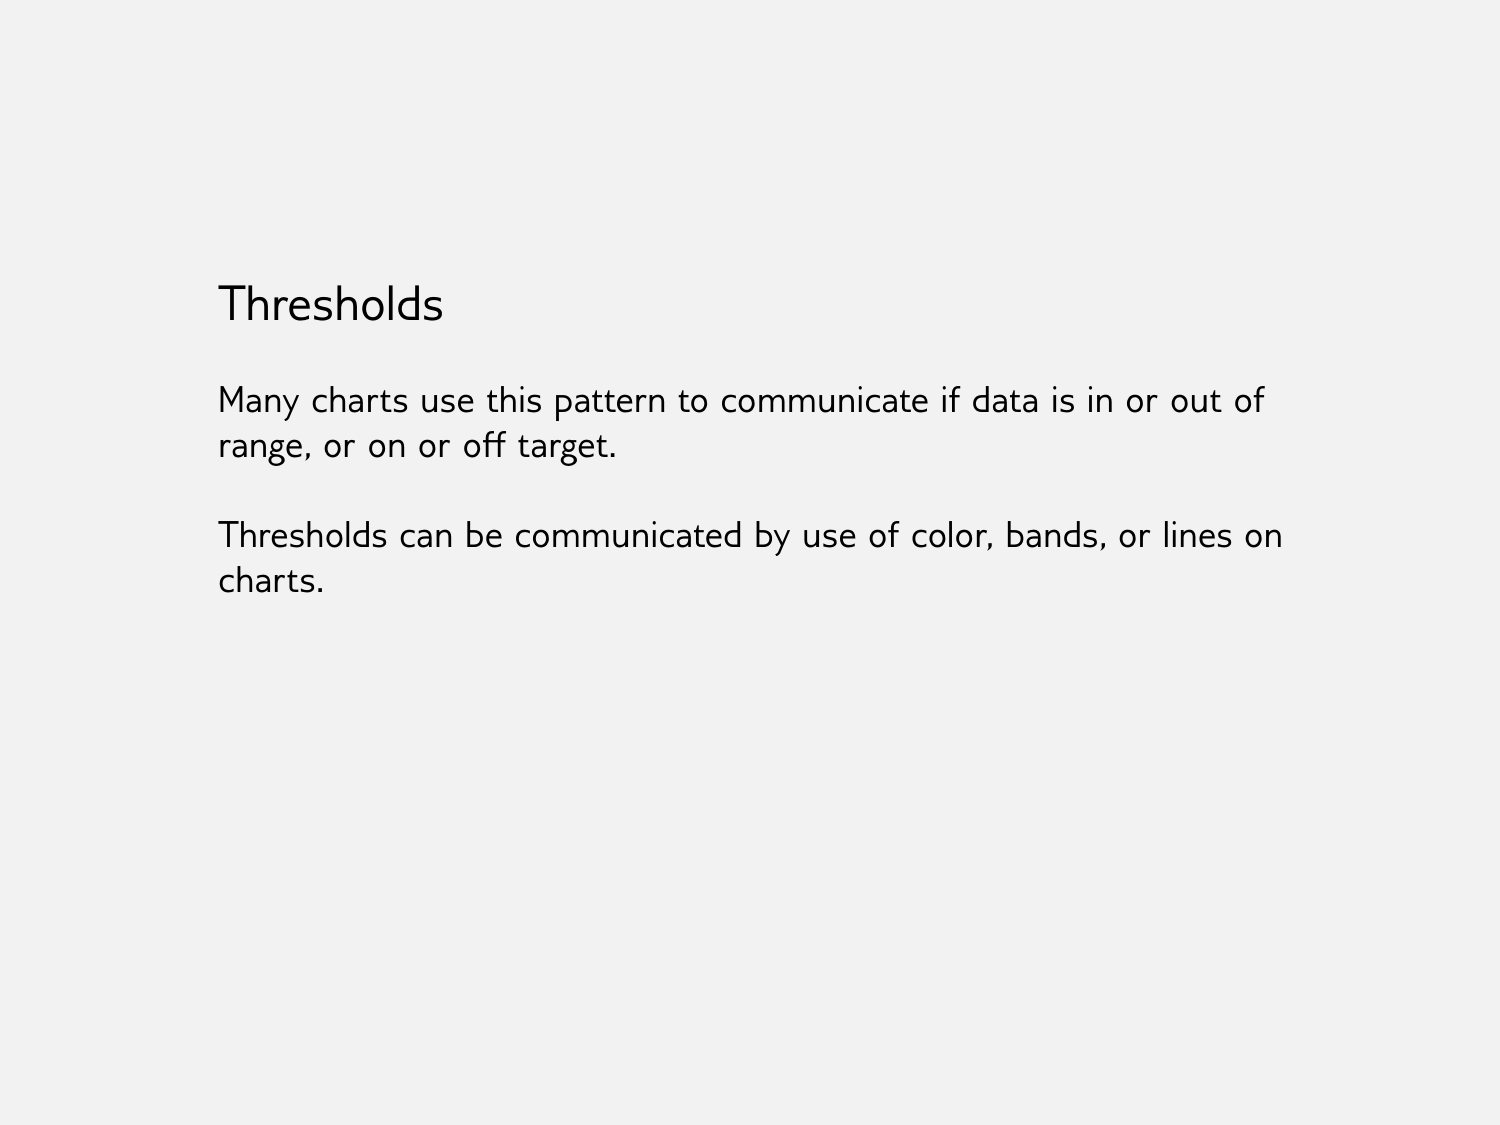

Thresholds

Many charts use this pattern to communicate if data is in or out of range, or on or off target.

Thresholds can be communicated by use of color, bands, or lines on charts.